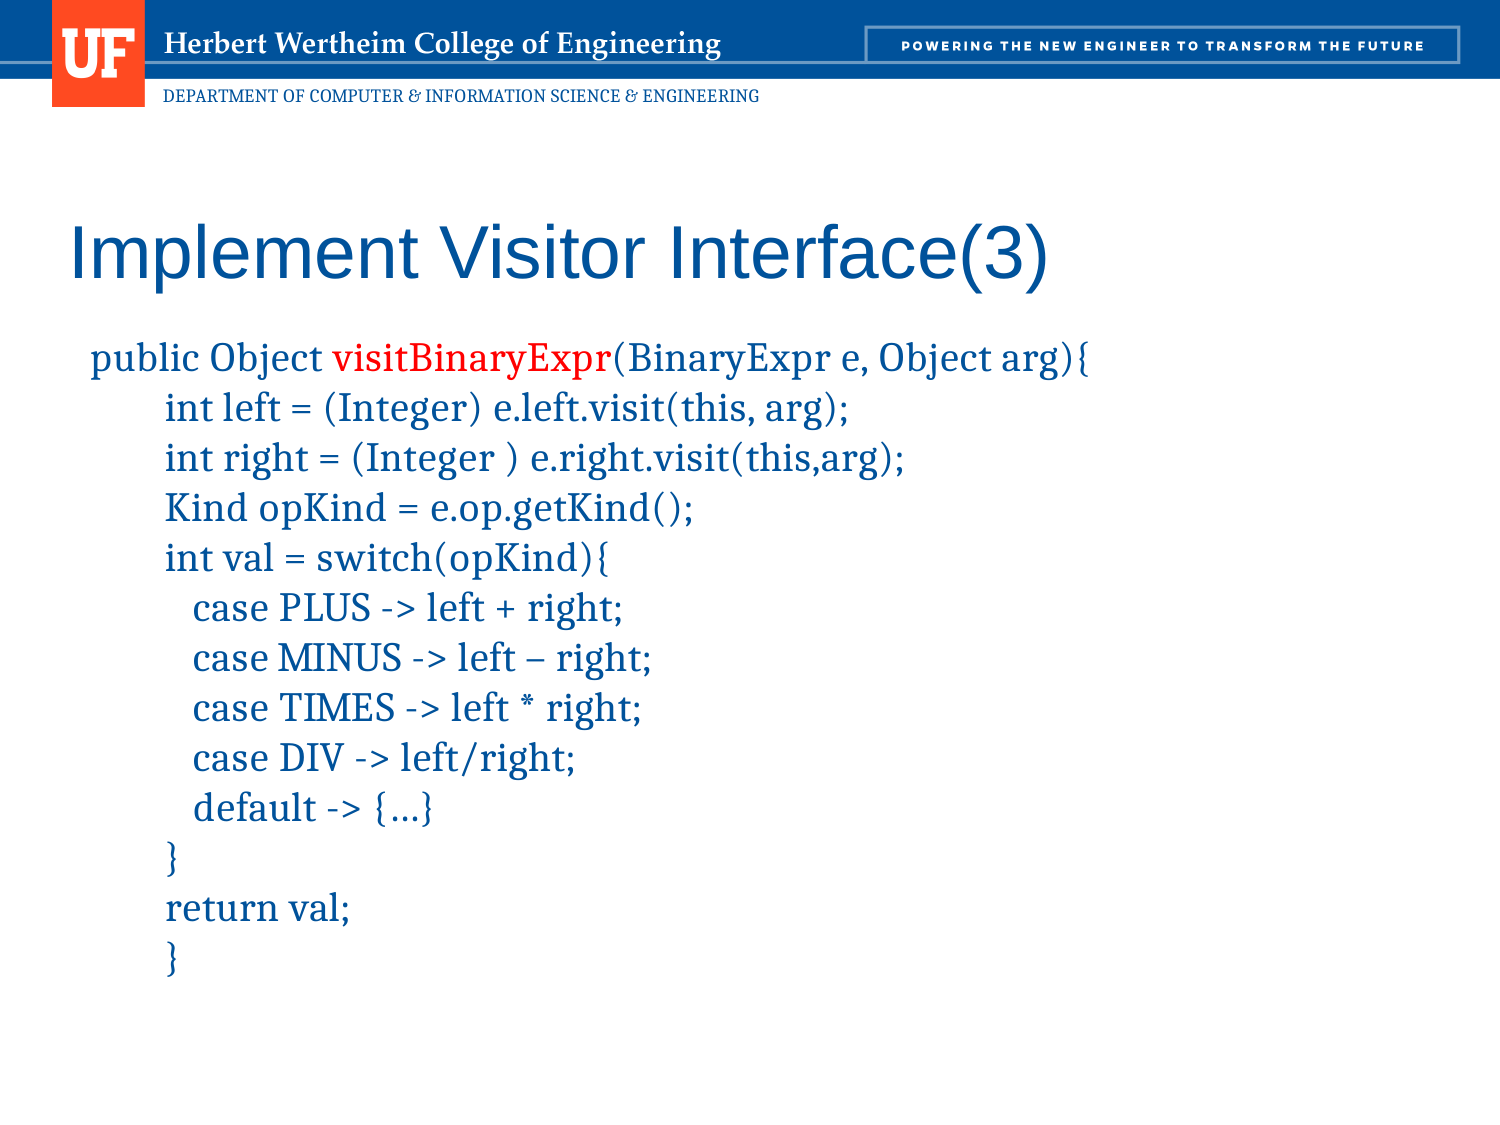

# Implement Visitor Interface(3)
public Object visitBinaryExpr(BinaryExpr e, Object arg){
int left = (Integer) e.left.visit(this, arg);
int right = (Integer ) e.right.visit(this,arg);
Kind opKind = e.op.getKind();
int val = switch(opKind){
   case PLUS -> left + right;
   case MINUS -> left – right;
   case TIMES -> left * right;
   case DIV -> left/right;
   default -> {…}
}
return val;
}